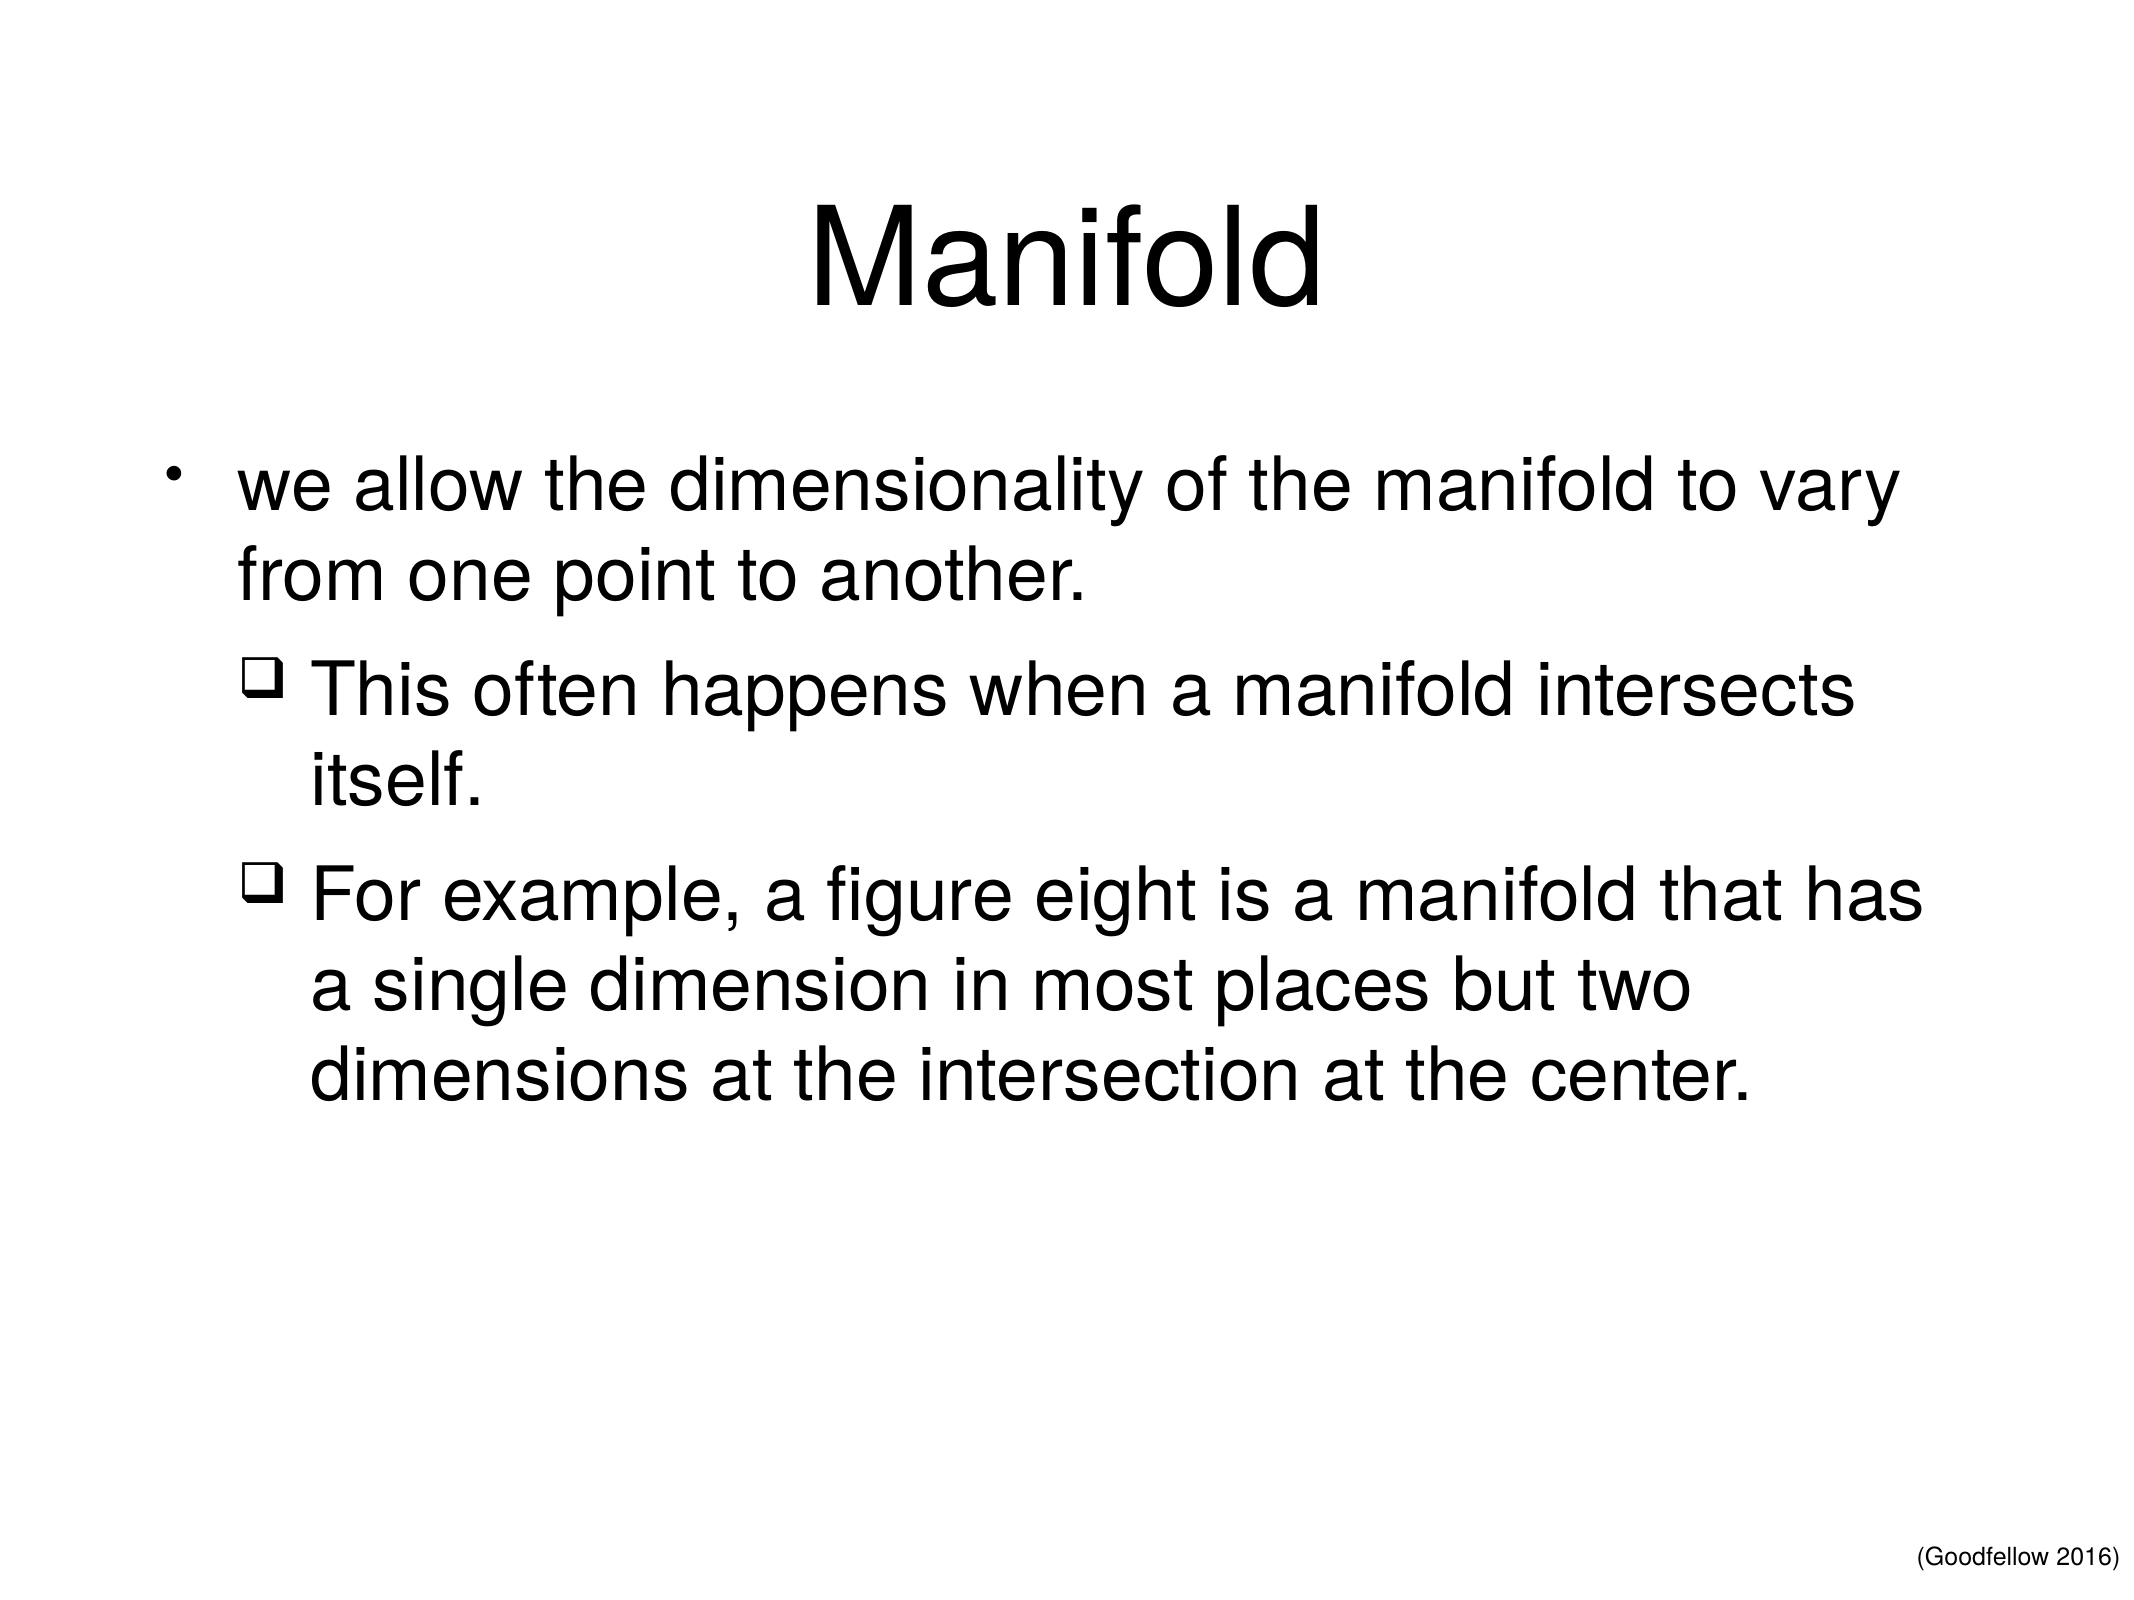

# Manifold
we allow the dimensionality of the manifold to vary from one point to another.
This often happens when a manifold intersects itself.
For example, a figure eight is a manifold that has a single dimension in most places but two dimensions at the intersection at the center.